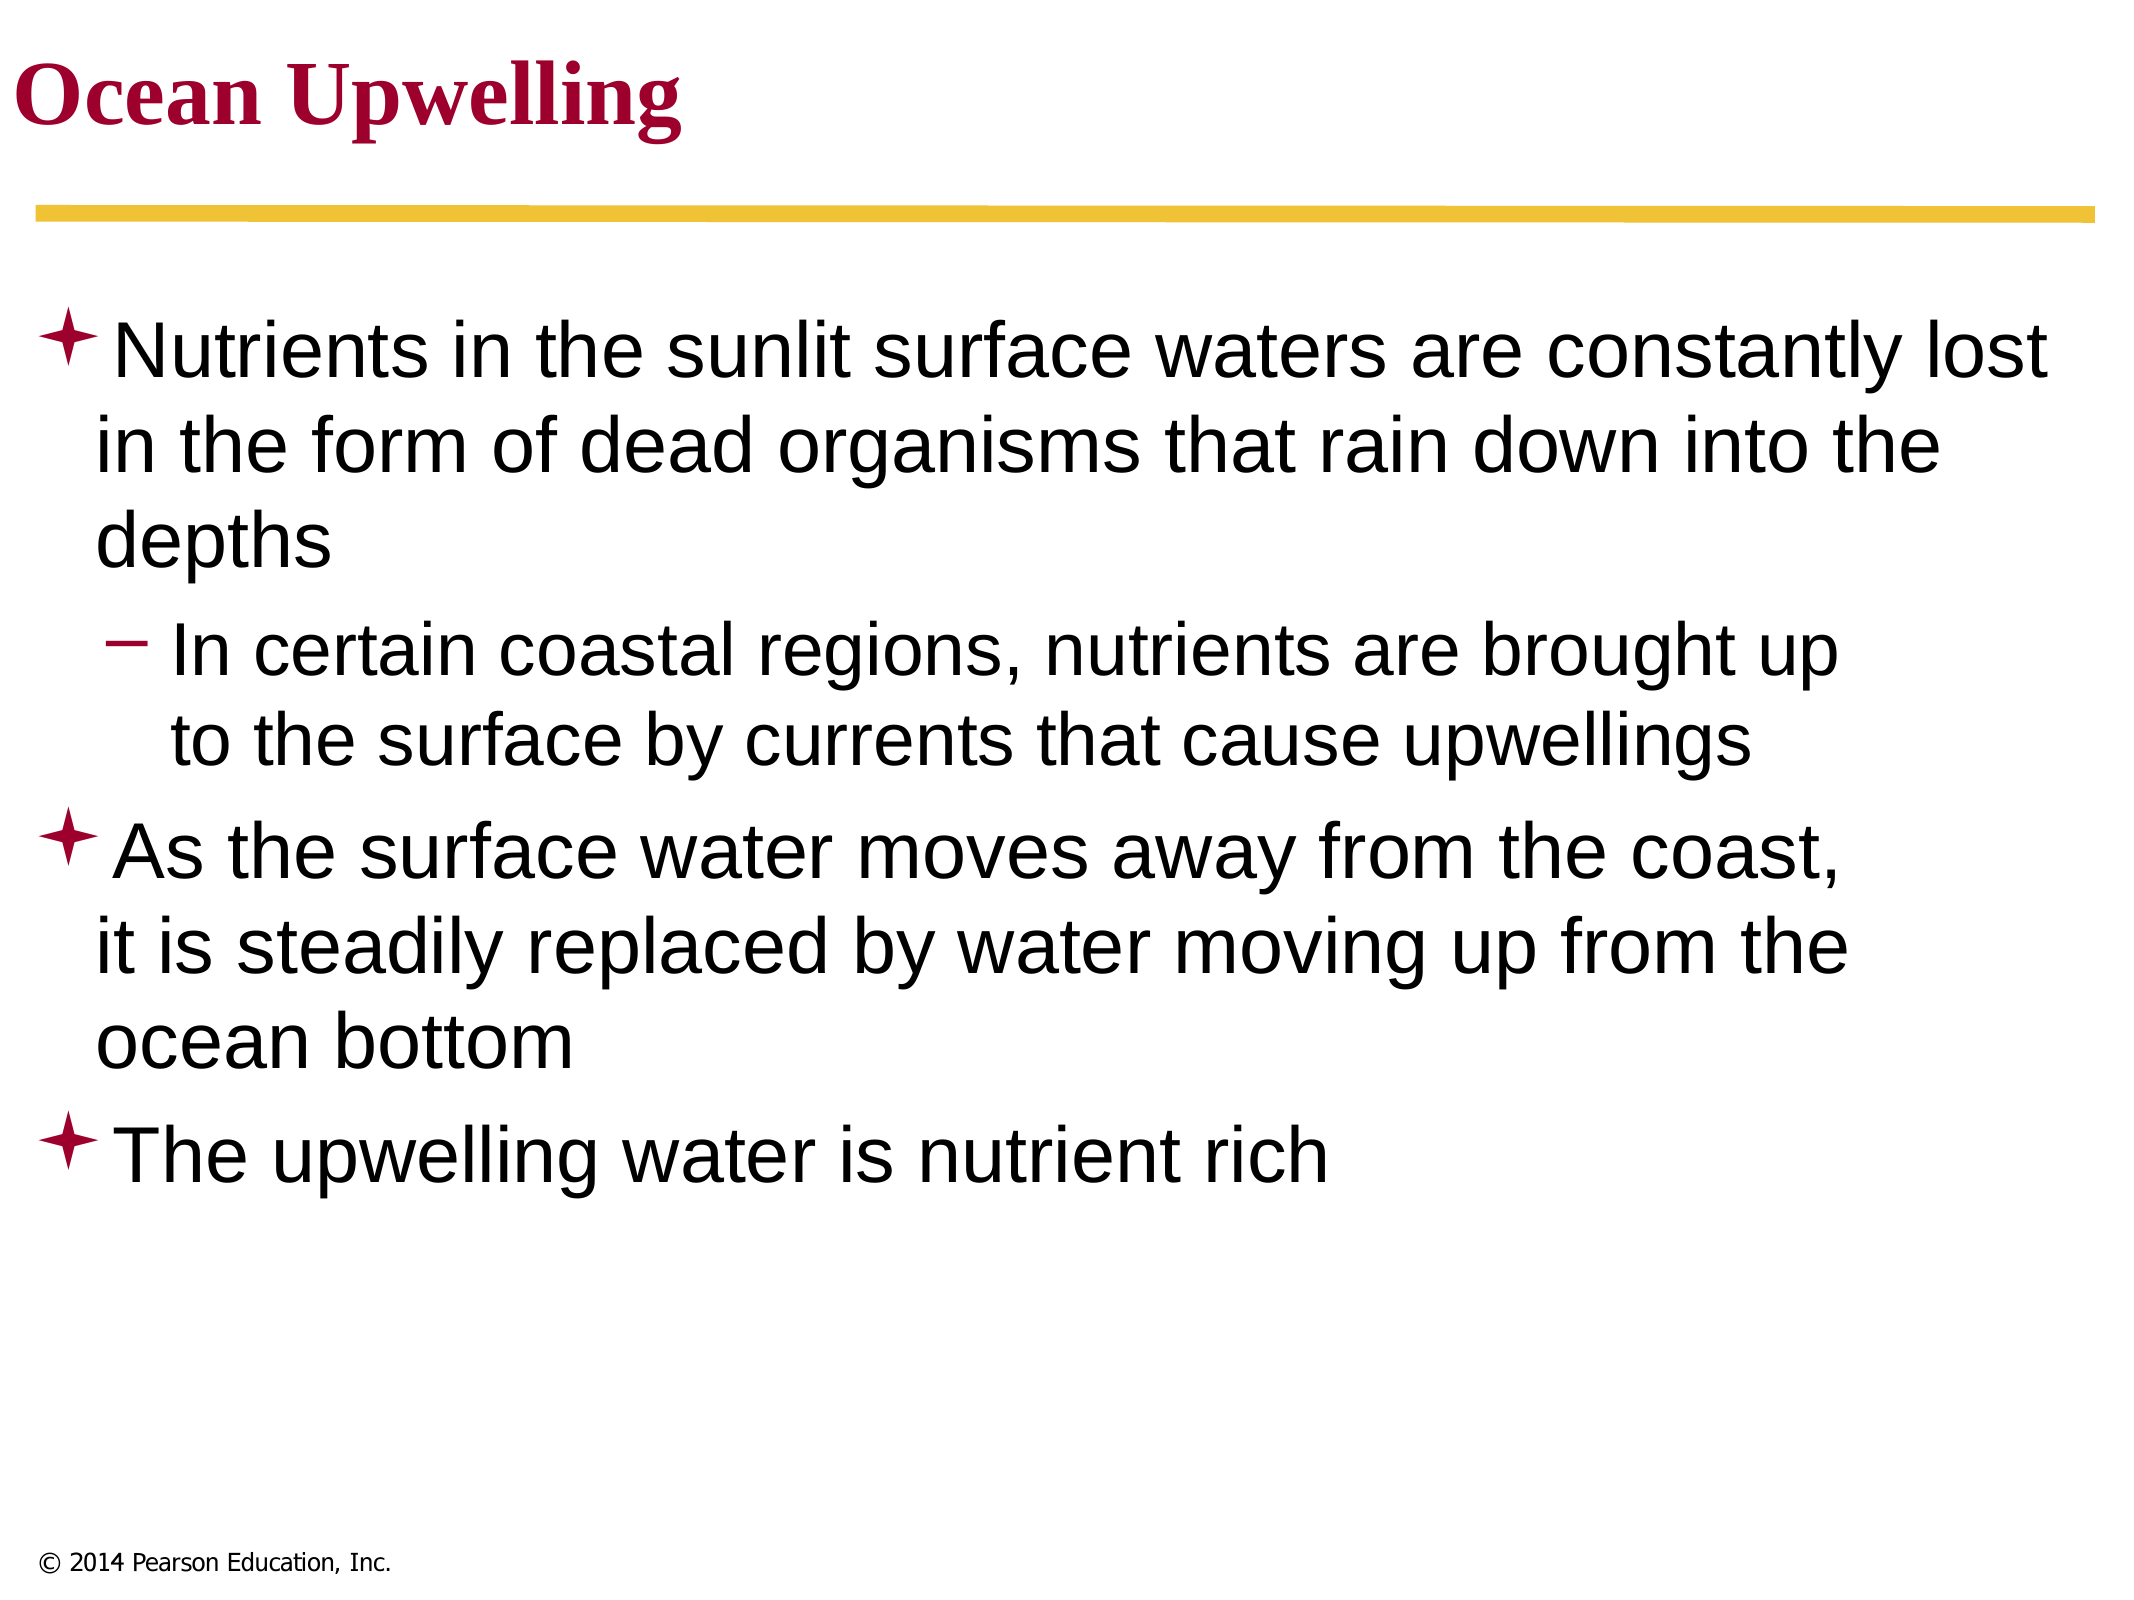

Ocean Upwelling

Nutrients in the sunlit surface waters are constantly lost in the form of dead organisms that rain down into the depths
In certain coastal regions, nutrients are brought up
to the surface by currents that cause upwellings
As the surface water moves away from the coast,
it is steadily replaced by water moving up from the ocean bottom
The upwelling water is nutrient rich